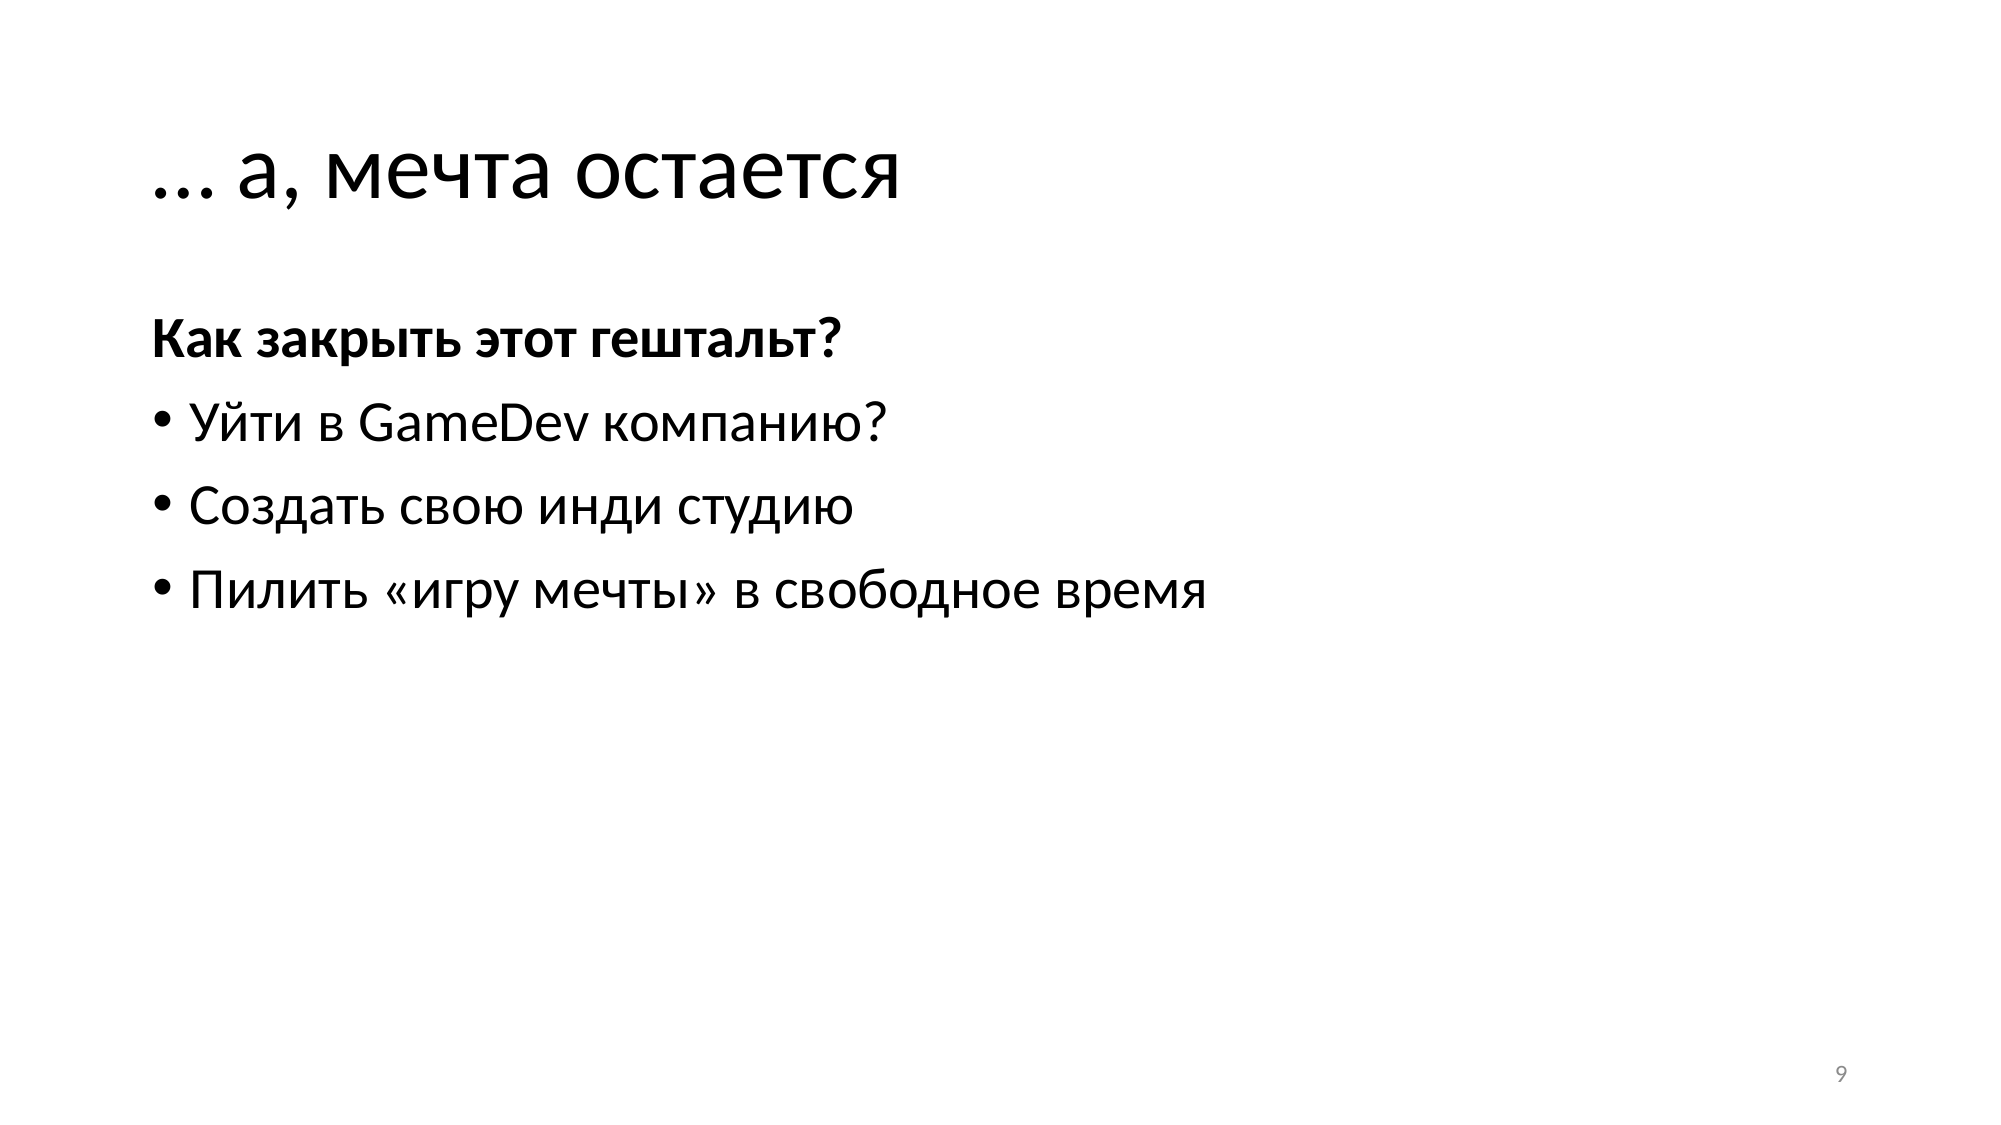

# … а, мечта остается
Как закрыть этот гештальт?
Уйти в GameDev компанию?
Создать свою инди студию
Пилить «игру мечты» в свободное время
9